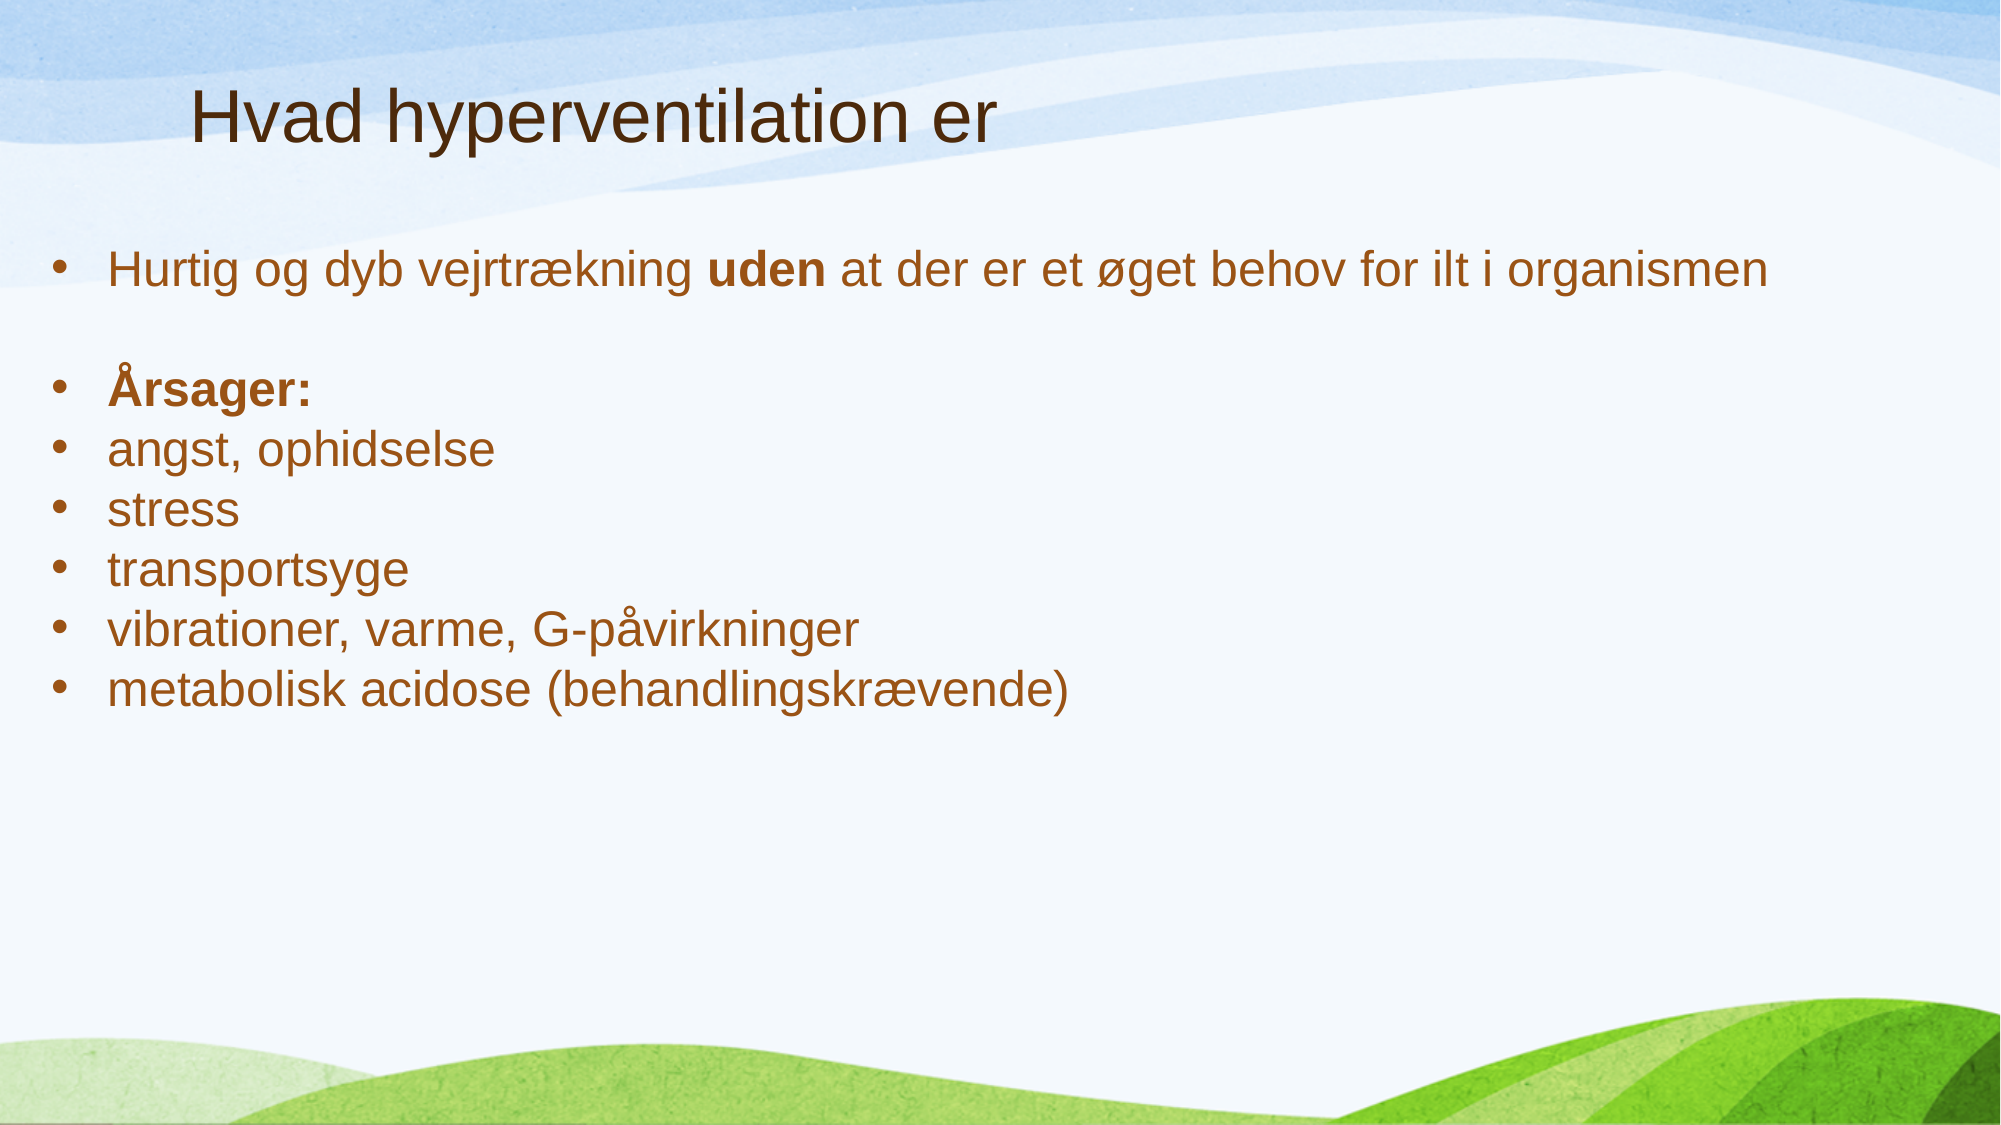

# Hvad hyperventilation er
Hurtig og dyb vejrtrækning uden at der er et øget behov for ilt i organismen

Årsager:
angst, ophidselse
stress
transportsyge
vibrationer, varme, G-påvirkninger
metabolisk acidose (behandlingskrævende)